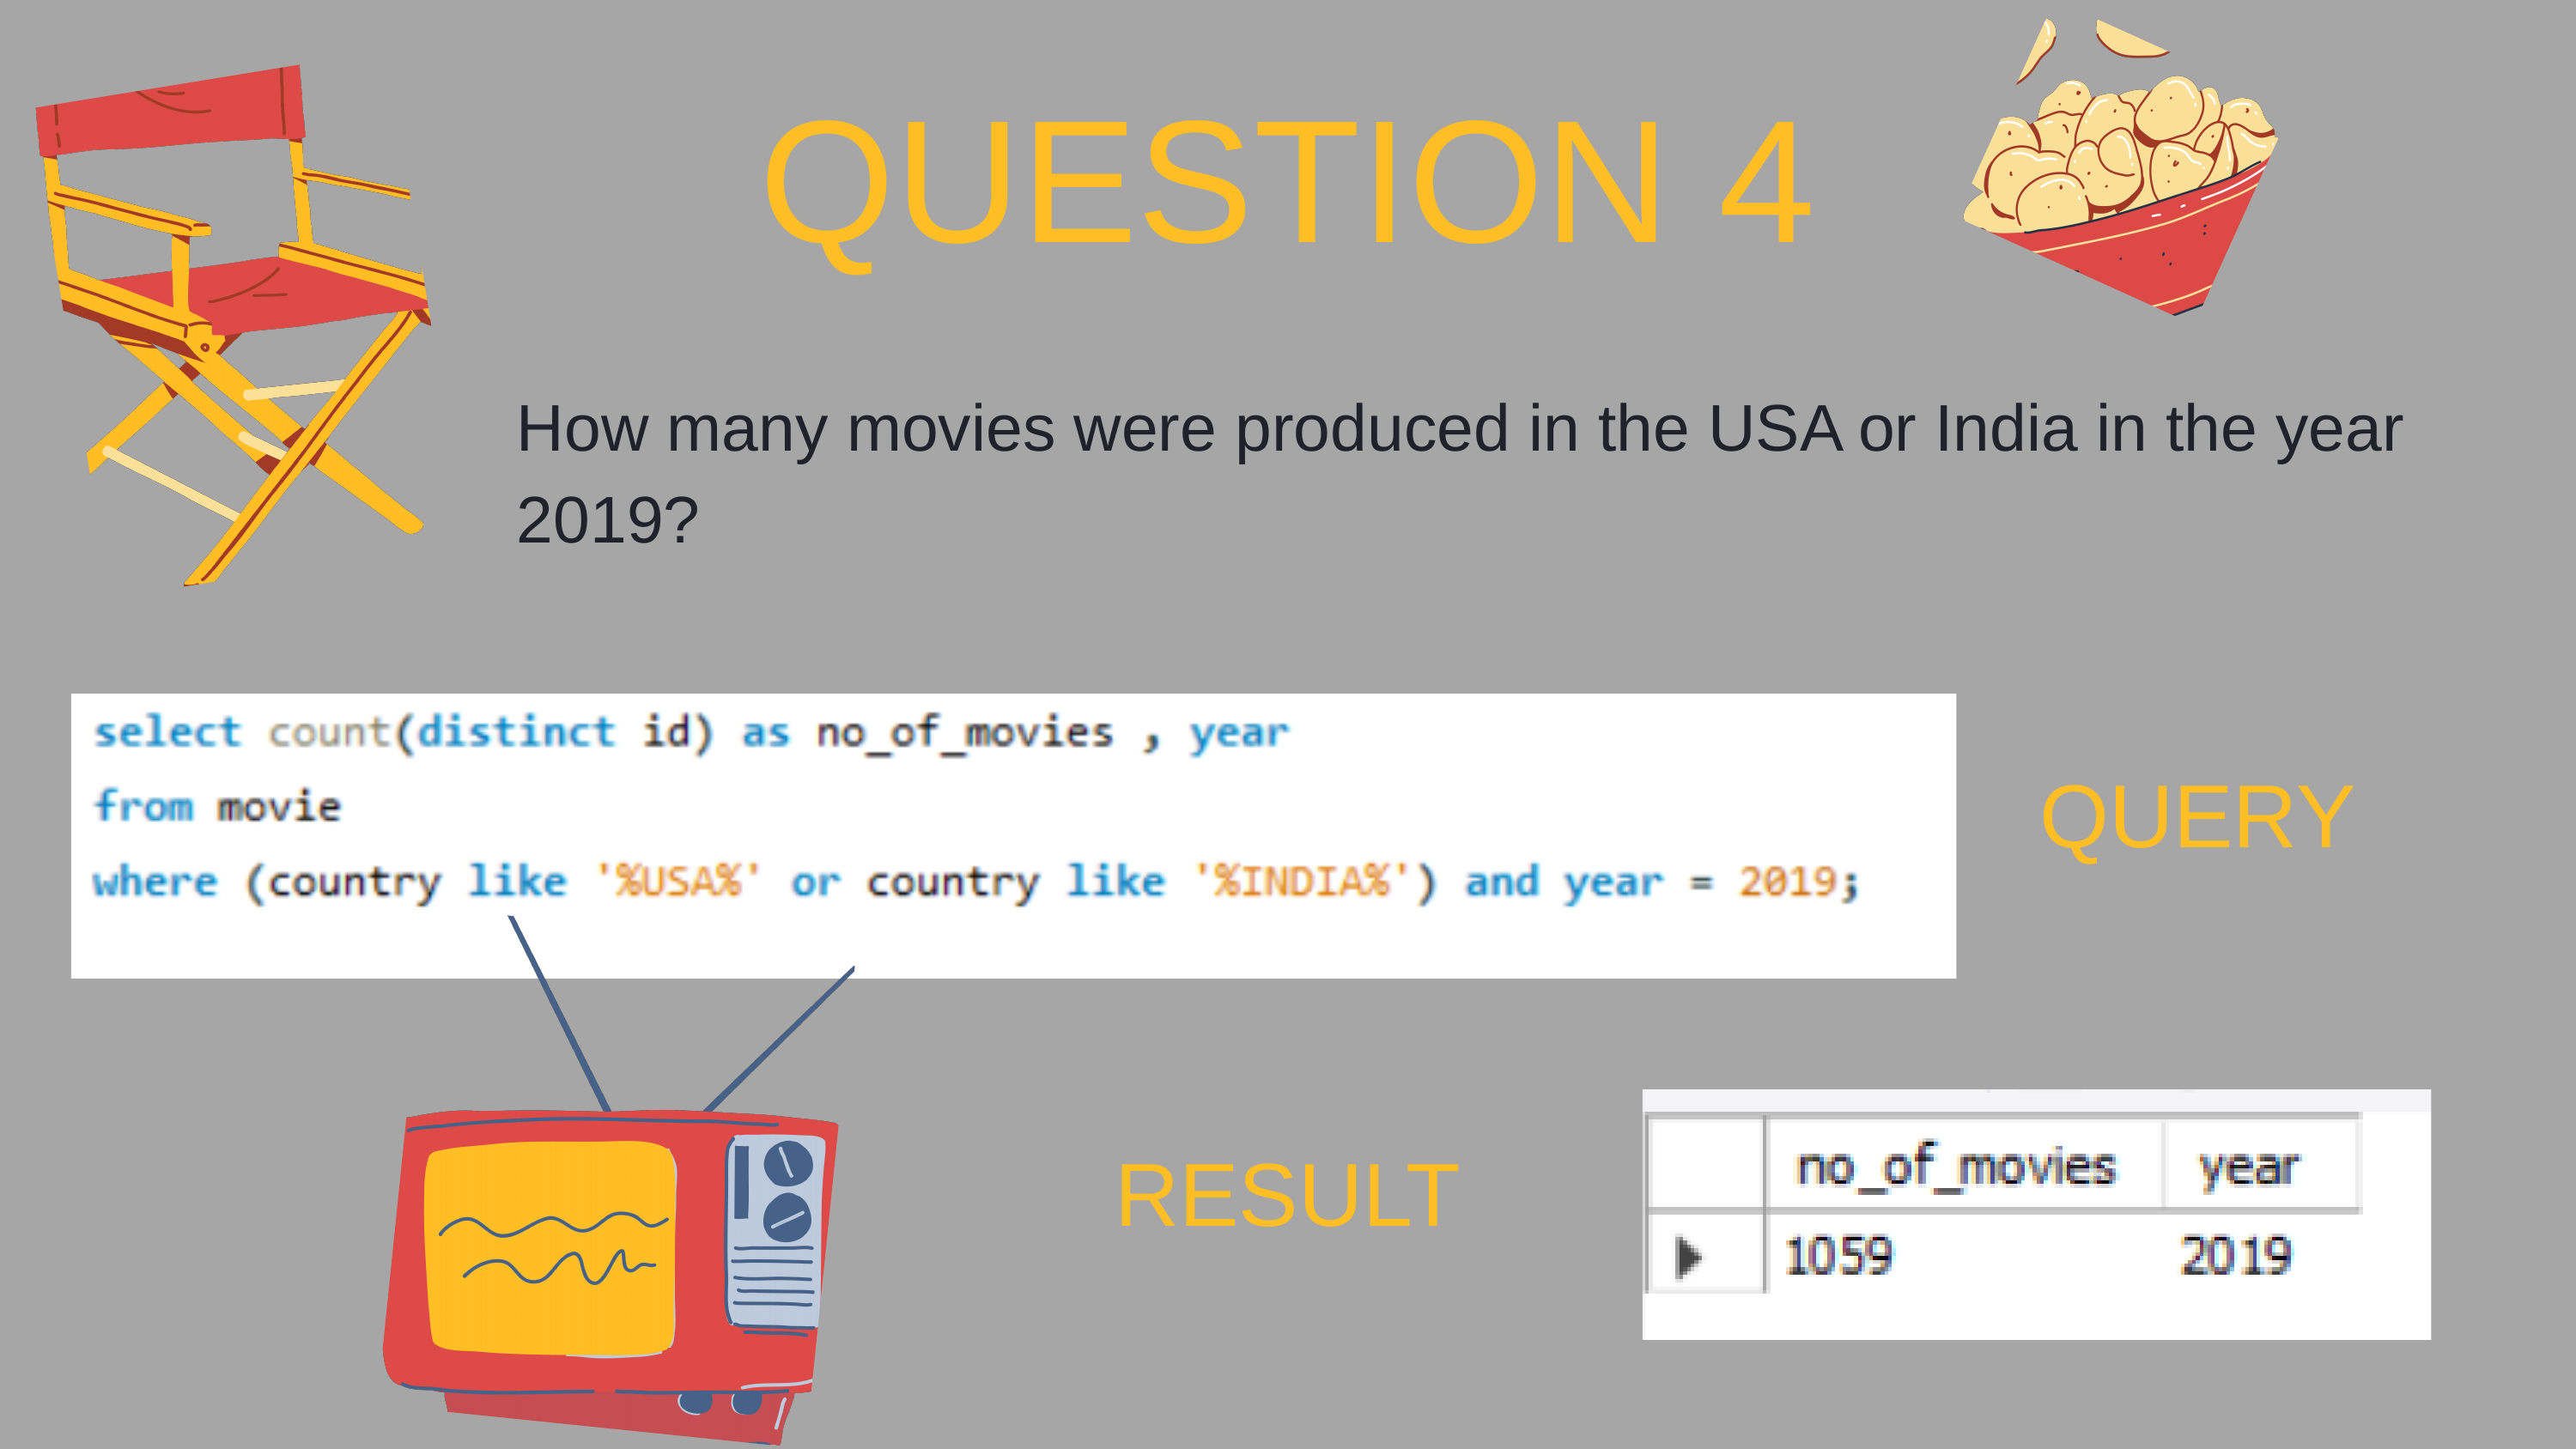

QUESTION 4
How many movies were produced in the USA or India in the year 2019?

QUERY

RESULT